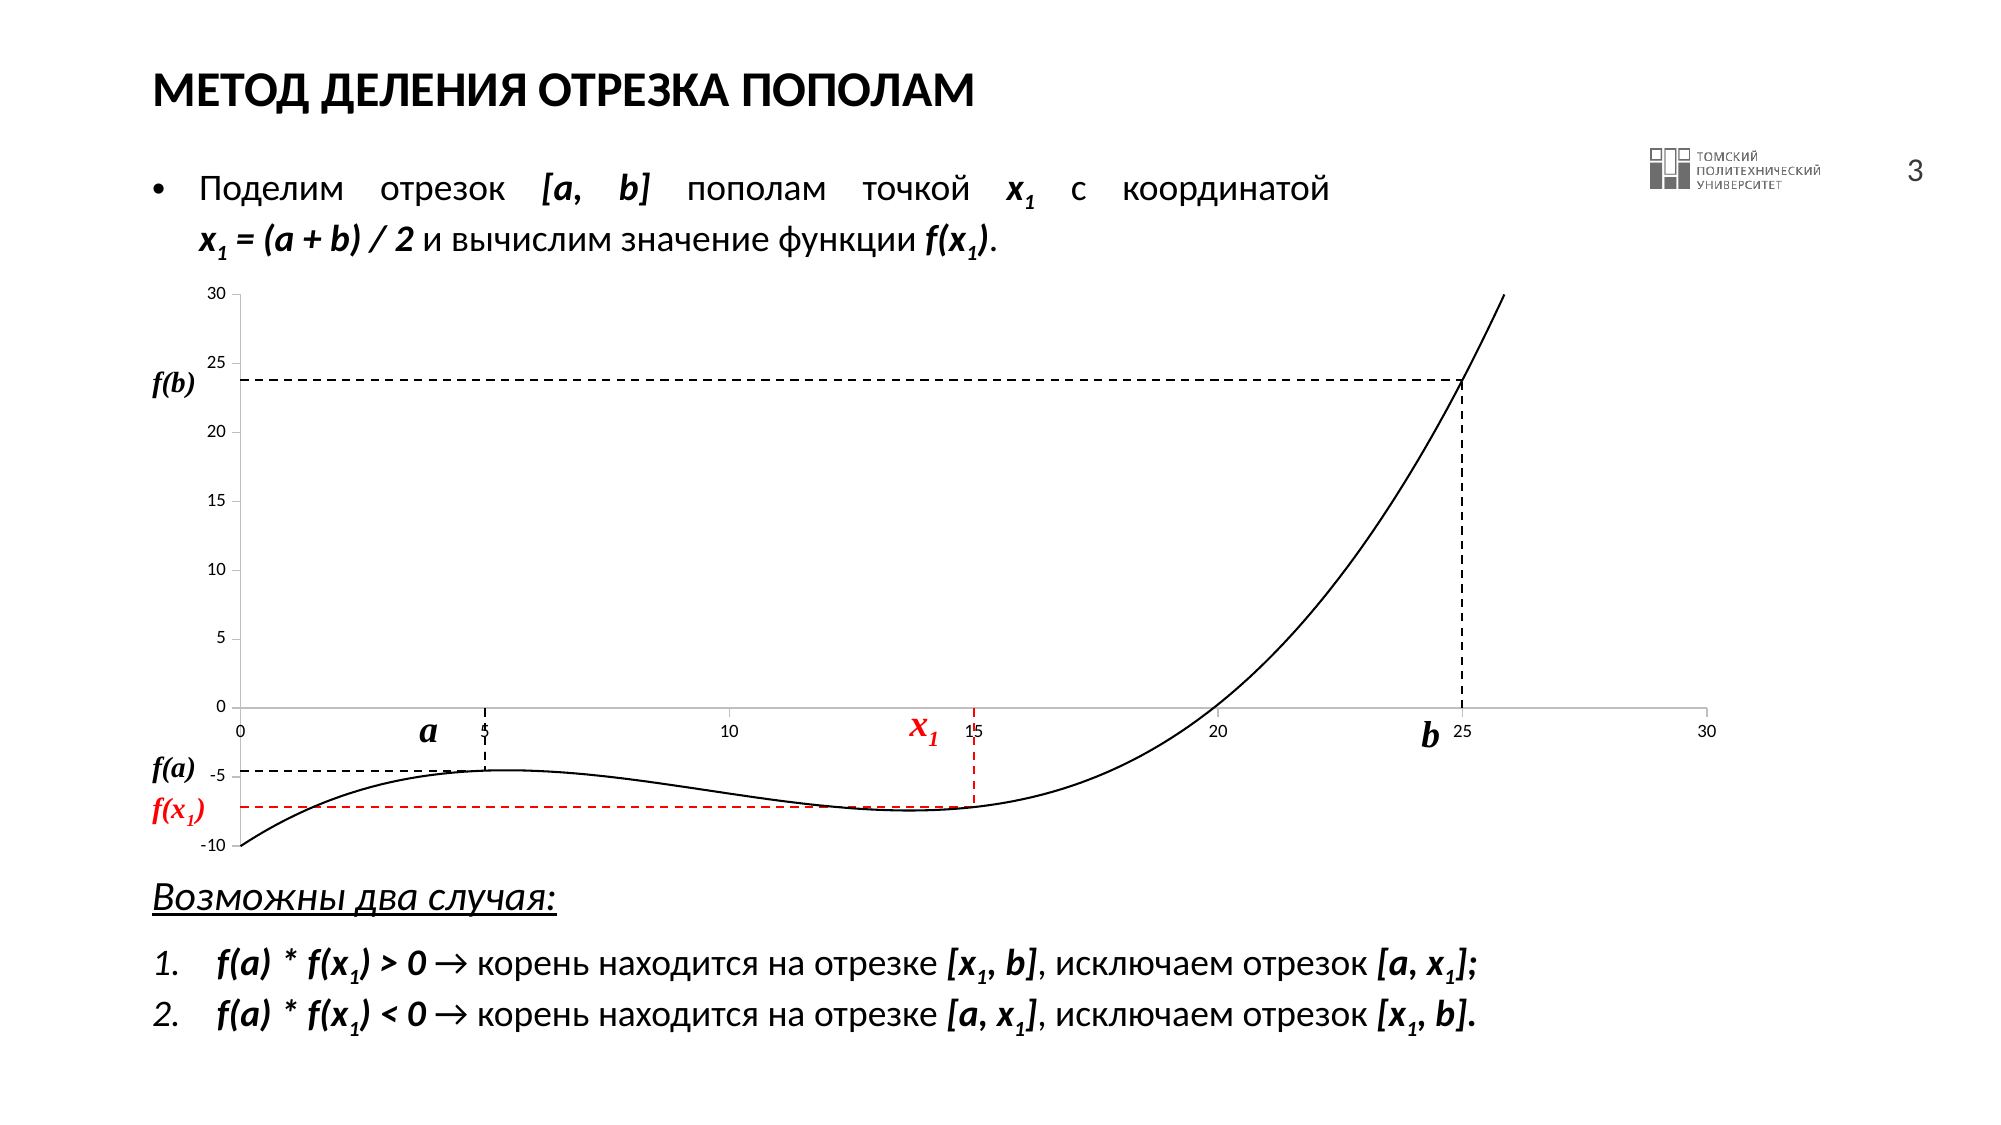

# МЕТОД ДЕЛЕНИЯ ОТРЕЗКА ПОПОЛАМ
Поделим отрезок [a, b] пополам точкой x1 c координатой
x1 = (a + b) / 2 и вычислим значение функции f(x1).

### Chart

| Category |  |  |  |  |  |  |  |
|---|---|---|---|---|---|---|---|
Возможны два случая:
 f(a) * f(x1) > 0 → корень находится на отрезке [x1, b], исключаем отрезок [a, x1];
 f(a) * f(x1) < 0 → корень находится на отрезке [a, x1], исключаем отрезок [x1, b].